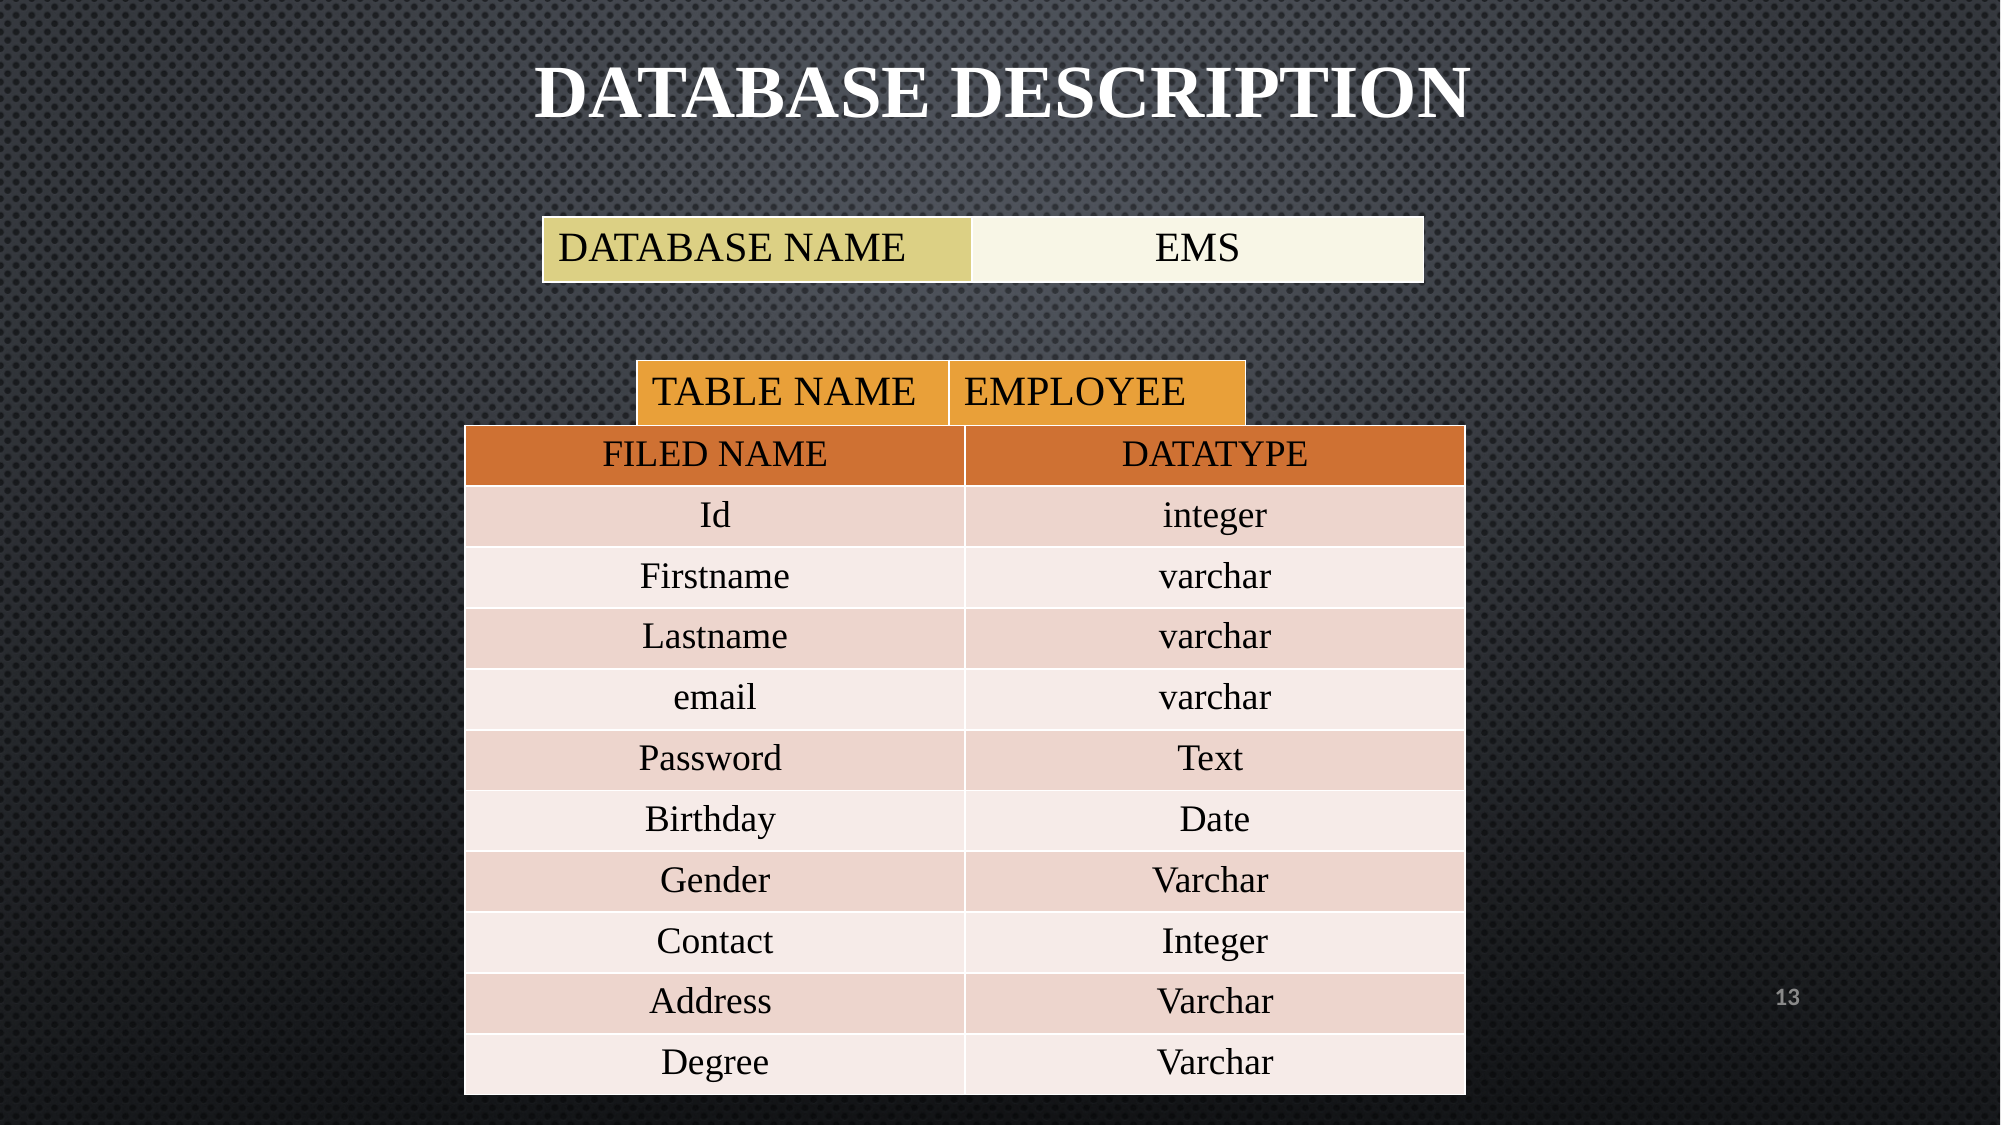

DATABASE DESCRIPTION
| DATABASE NAME | EMS |
| --- | --- |
| TABLE NAME | EMPLOYEE |
| --- | --- |
| FILED NAME | DATATYPE |
| --- | --- |
| Id | integer |
| Firstname | varchar |
| Lastname | varchar |
| email | varchar |
| Password | Text |
| Birthday | Date |
| Gender | Varchar |
| Contact | Integer |
| Address | Varchar |
| Degree | Varchar |

13